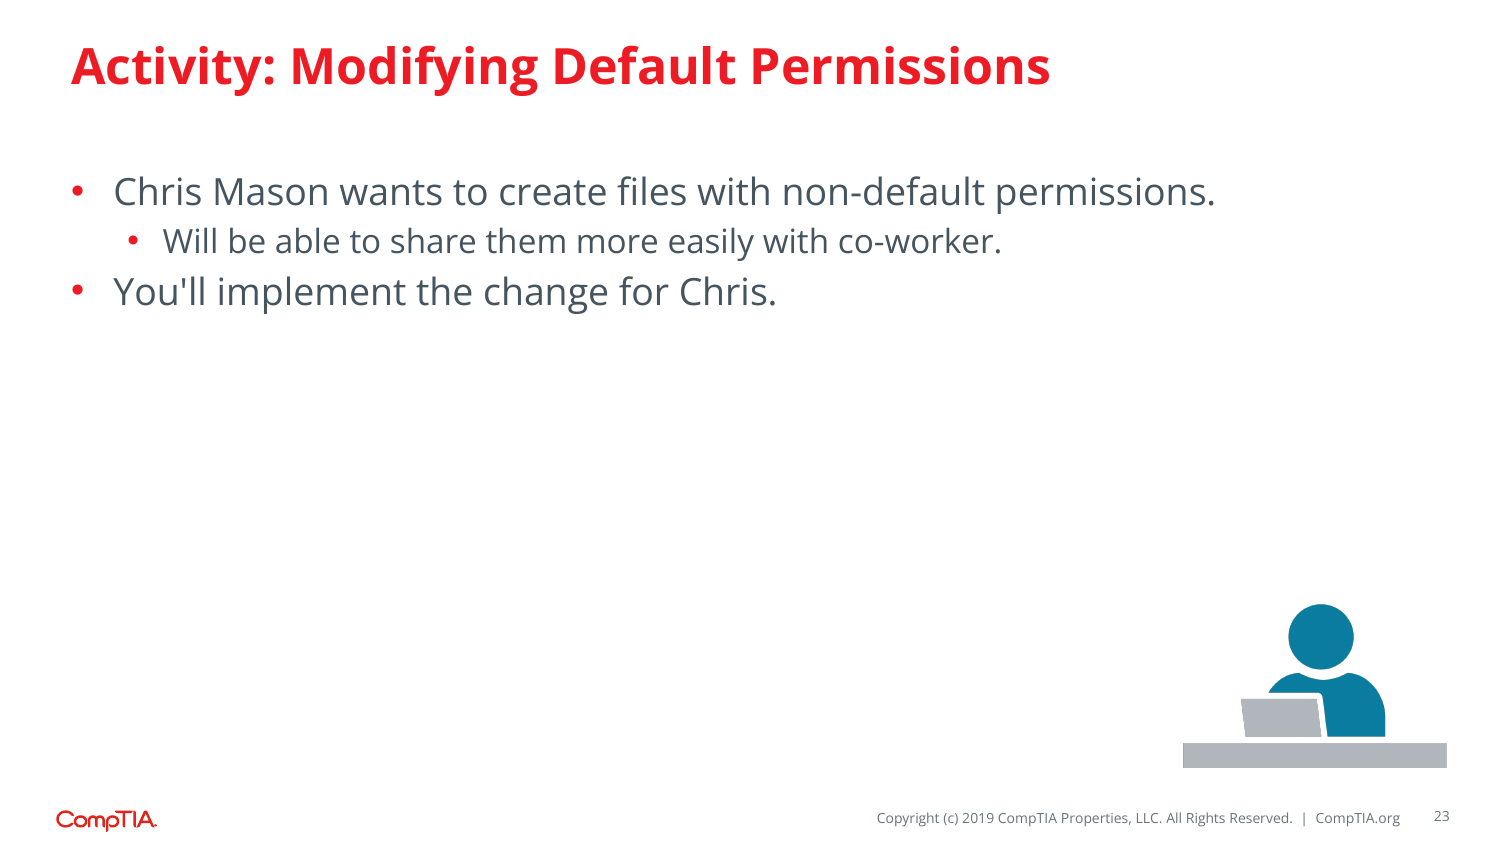

# Activity: Modifying Default Permissions
Chris Mason wants to create files with non-default permissions.
Will be able to share them more easily with co-worker.
You'll implement the change for Chris.
23